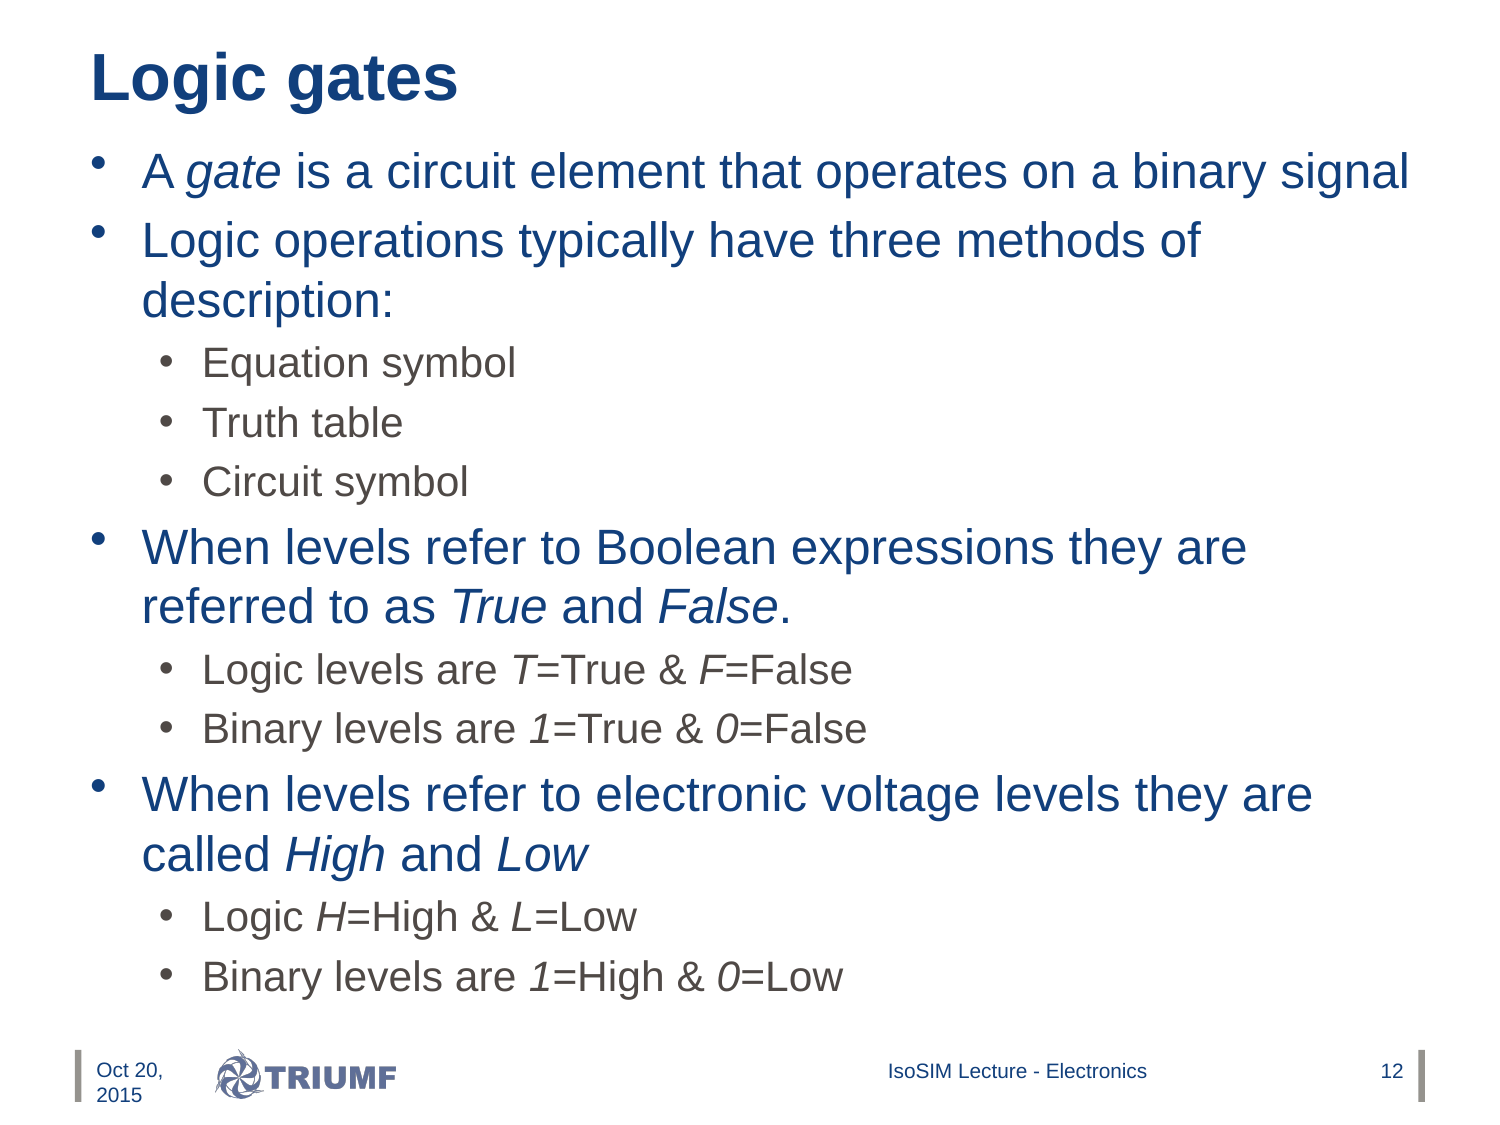

# Logic gates
A gate is a circuit element that operates on a binary signal
Logic operations typically have three methods of description:
Equation symbol
Truth table
Circuit symbol
When levels refer to Boolean expressions they are referred to as True and False.
Logic levels are T=True & F=False
Binary levels are 1=True & 0=False
When levels refer to electronic voltage levels they are called High and Low
Logic H=High & L=Low
Binary levels are 1=High & 0=Low
Oct 20, 2015
IsoSIM Lecture - Electronics
12